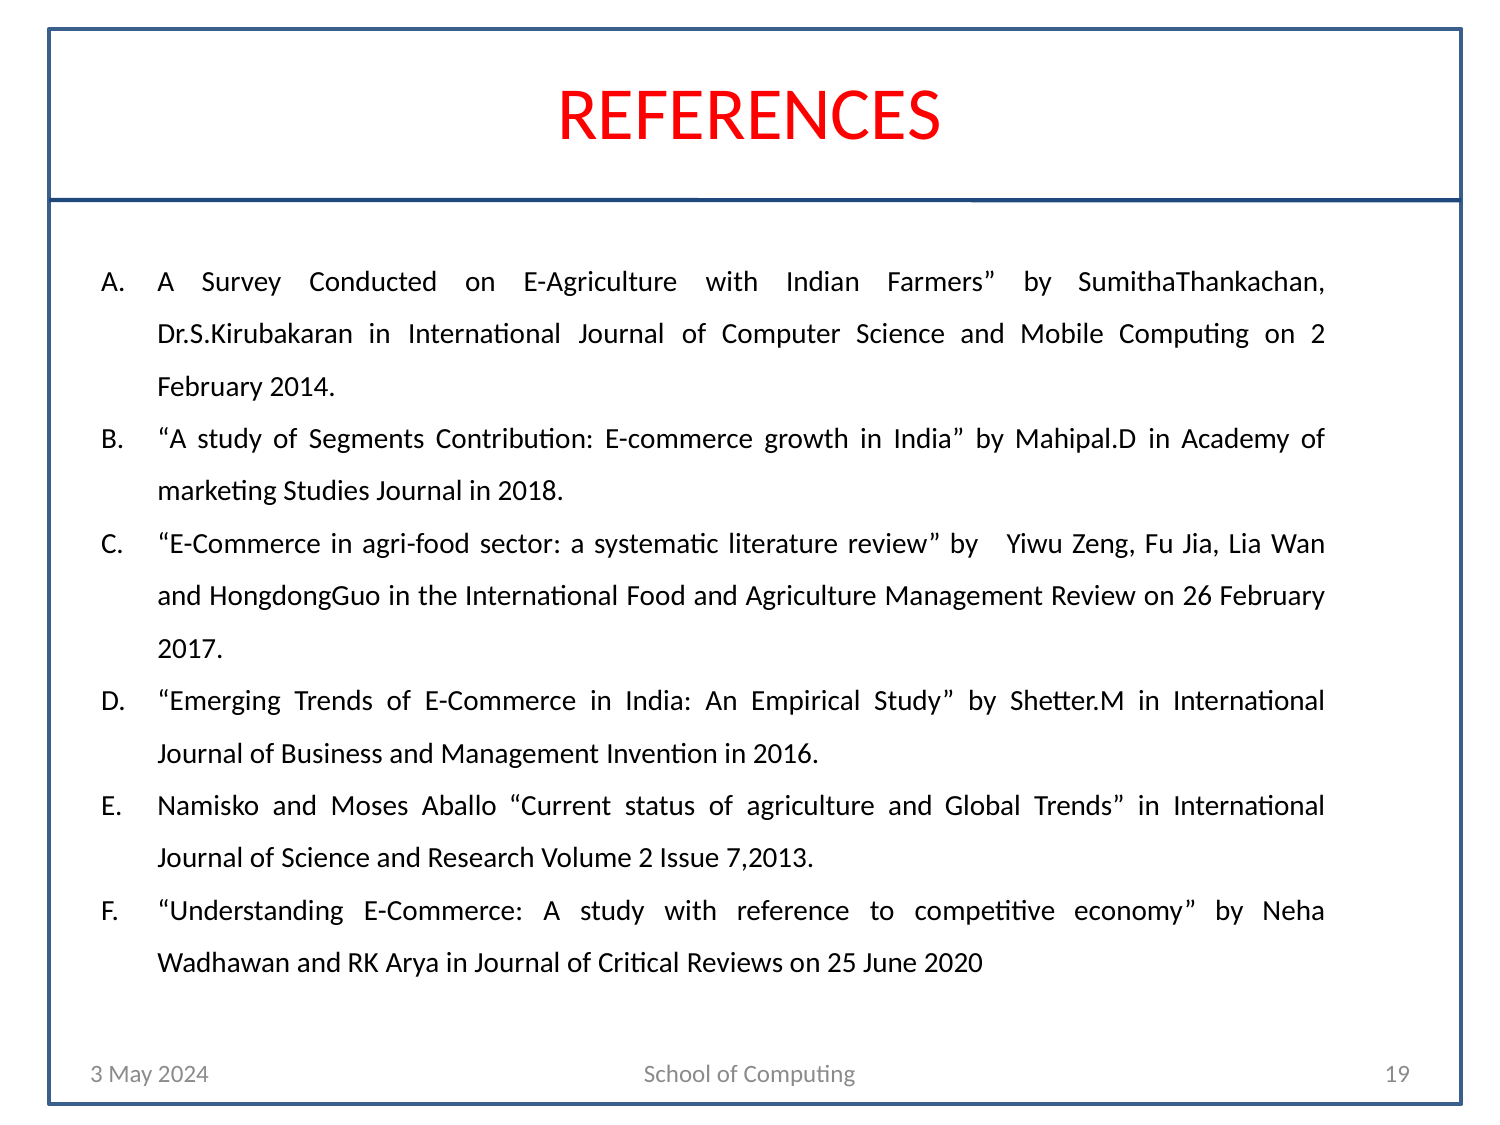

# REFERENCES
A Survey Conducted on E-Agriculture with Indian Farmers” by SumithaThankachan, Dr.S.Kirubakaran in International Journal of Computer Science and Mobile Computing on 2 February 2014.
“A study of Segments Contribution: E-commerce growth in India” by Mahipal.D in Academy of marketing Studies Journal in 2018.
“E-Commerce in agri-food sector: a systematic literature review” by   Yiwu Zeng, Fu Jia, Lia Wan and HongdongGuo in the International Food and Agriculture Management Review on 26 February 2017.
“Emerging Trends of E-Commerce in India: An Empirical Study” by Shetter.M in International Journal of Business and Management Invention in 2016.
Namisko and Moses Aballo “Current status of agriculture and Global Trends” in International Journal of Science and Research Volume 2 Issue 7,2013.
“Understanding E-Commerce: A study with reference to competitive economy” by Neha Wadhawan and RK Arya in Journal of Critical Reviews on 25 June 2020

3 May 2024
School of Computing
19